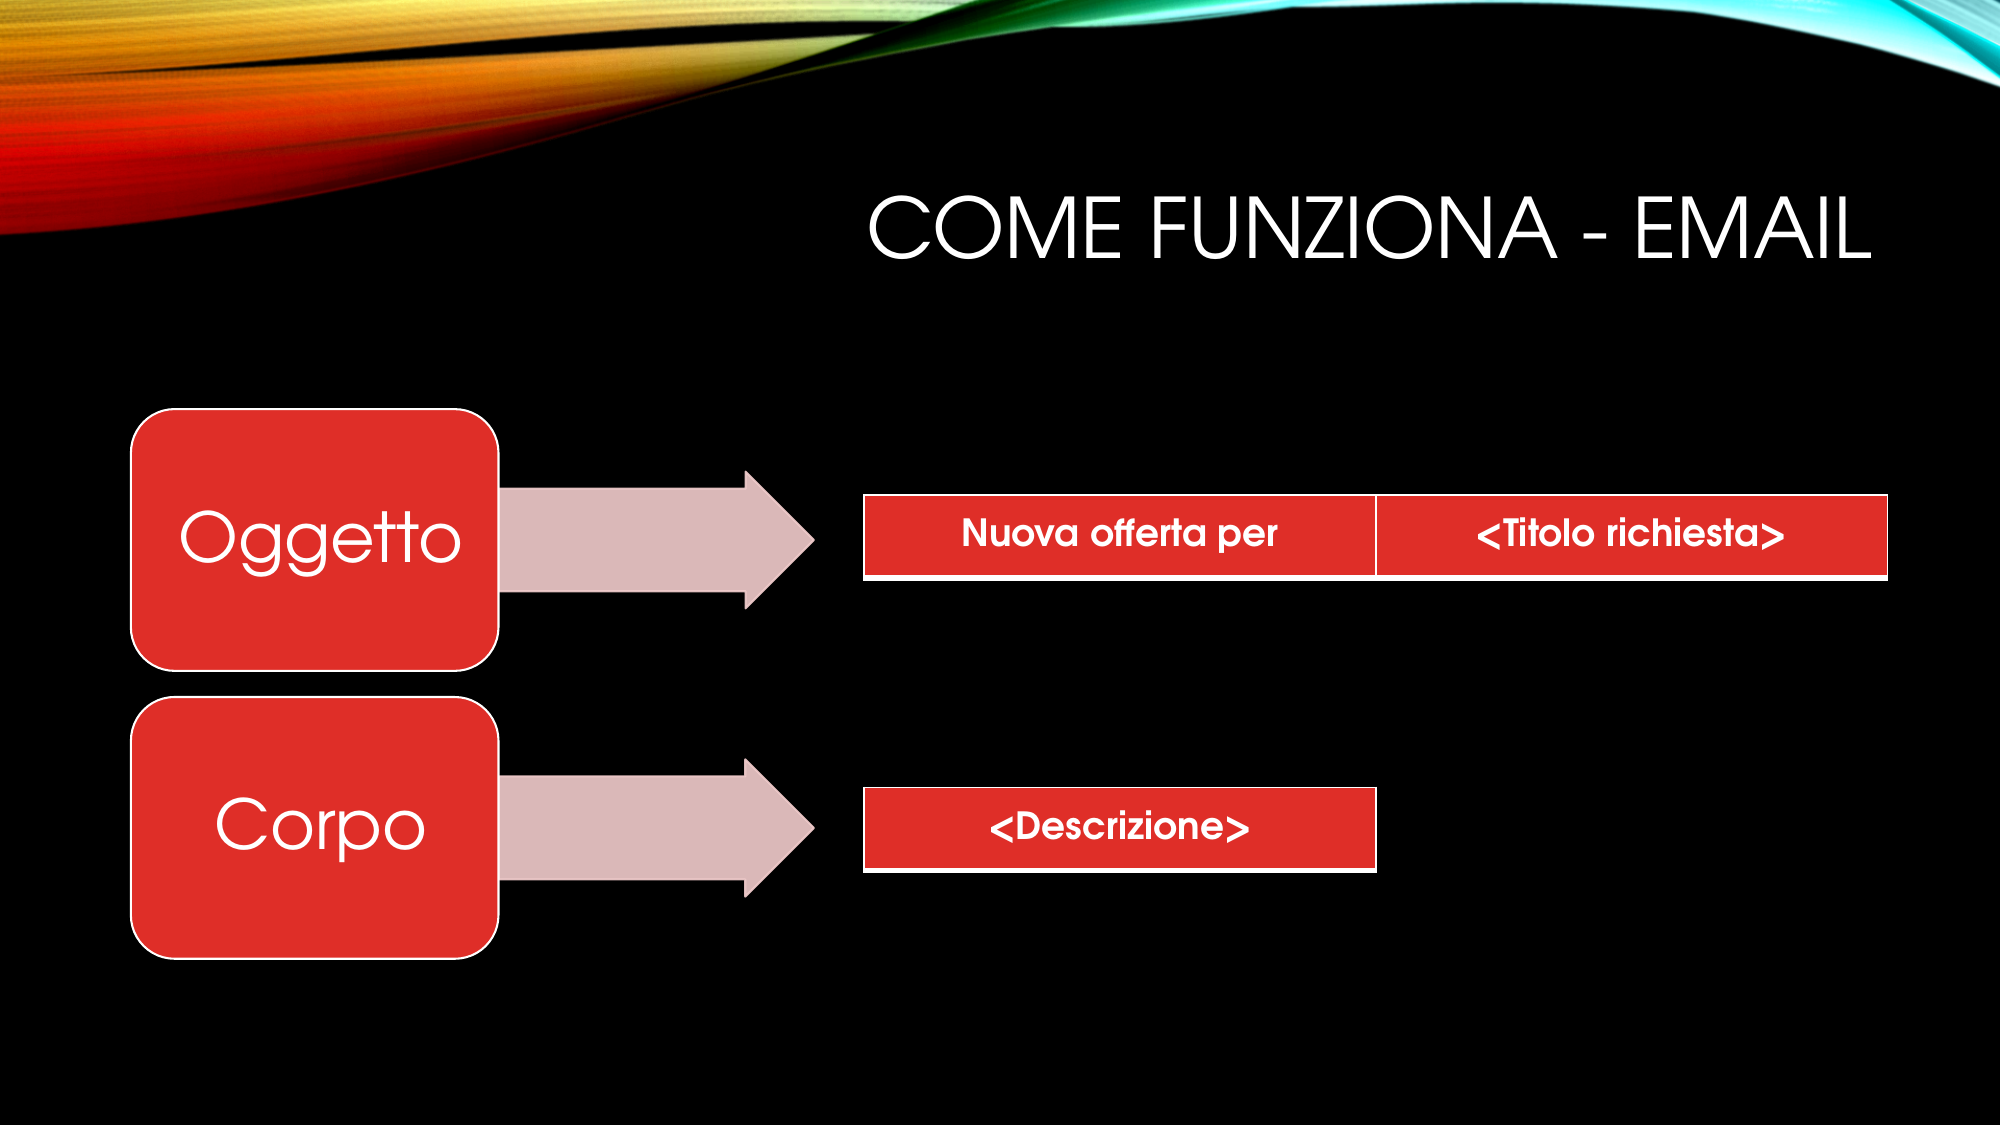

# Come funziona - email
Oggetto
Corpo
| Nuova offerta per | <Titolo richiesta> |
| --- | --- |
| <Descrizione> |
| --- |